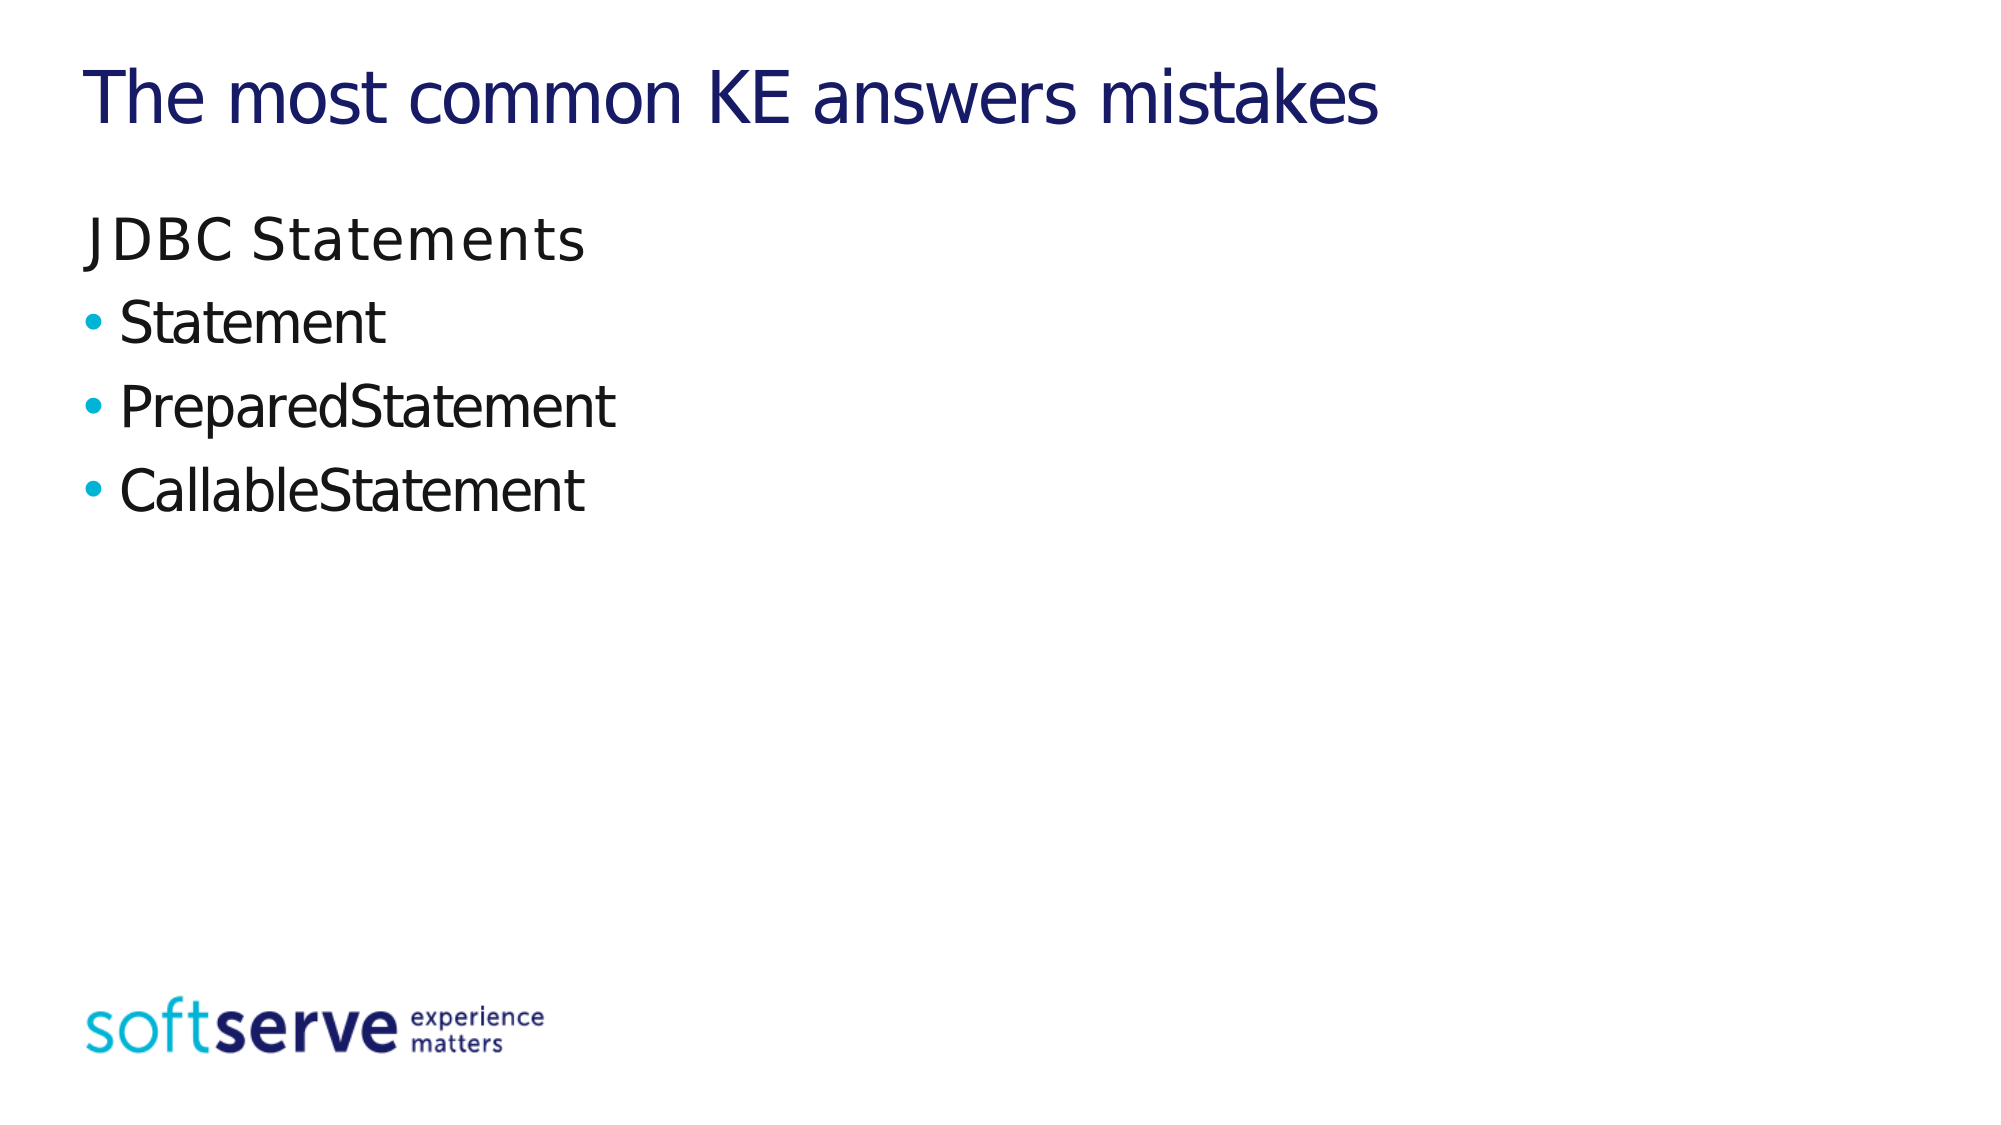

# The most common KE answers mistakes
JDBC Statements
Statement
PreparedStatement
CallableStatement